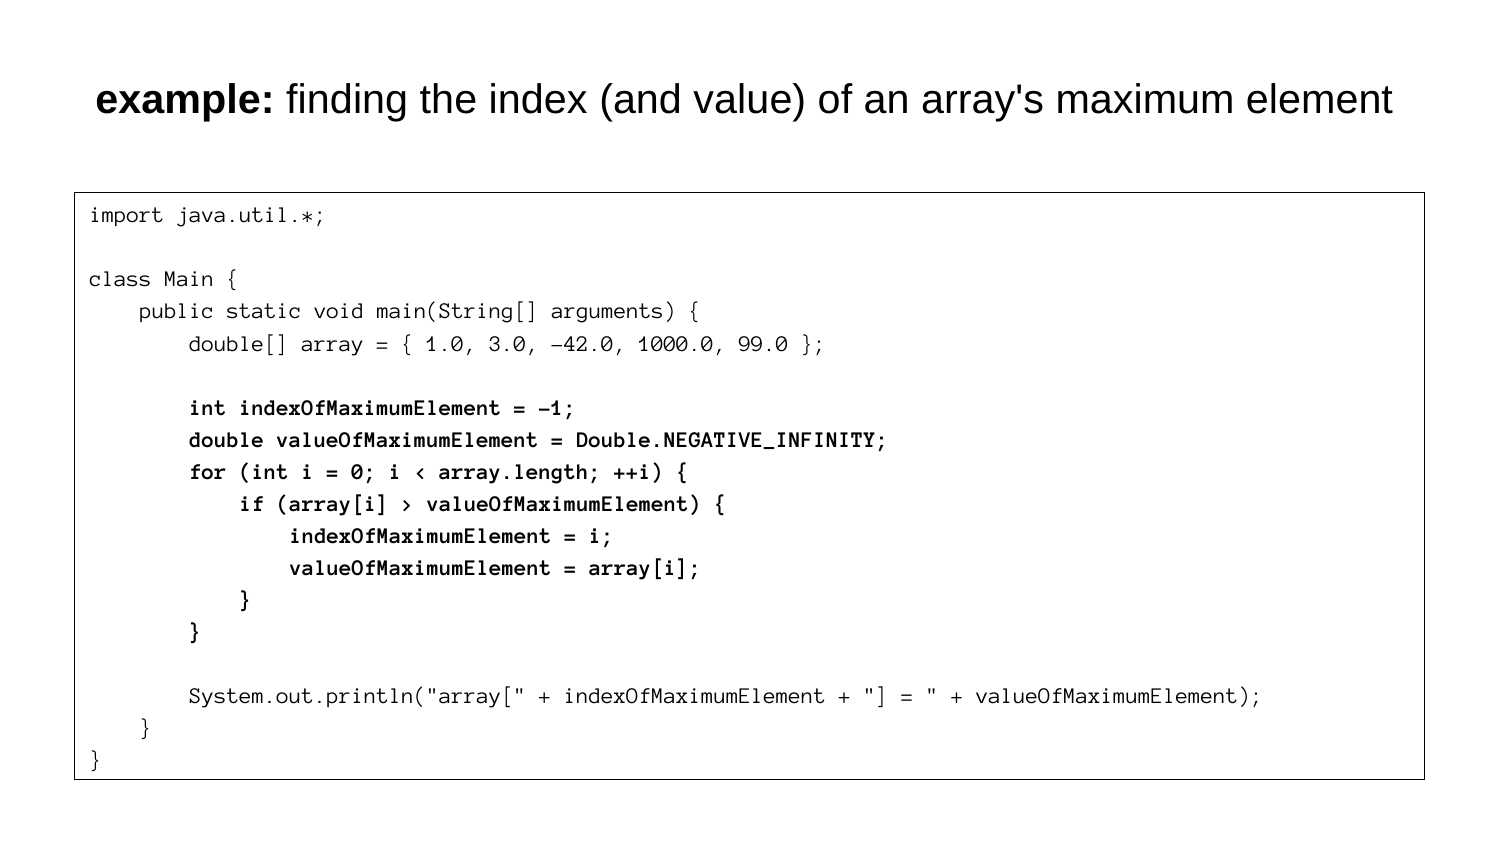

# example: finding the index (and value) of an array's maximum element
import java.util.*;

class Main {
    public static void main(String[] arguments) {
        double[] array = { 1.0, 3.0, -42.0, 1000.0, 99.0 };

        int indexOfMaximumElement = -1;
        double valueOfMaximumElement = Double.NEGATIVE_INFINITY;
        for (int i = 0; i < array.length; ++i) {
            if (array[i] > valueOfMaximumElement) {
                indexOfMaximumElement = i;
                valueOfMaximumElement = array[i];
            }
        }

        System.out.println("array[" + indexOfMaximumElement + "] = " + valueOfMaximumElement);
    }
}